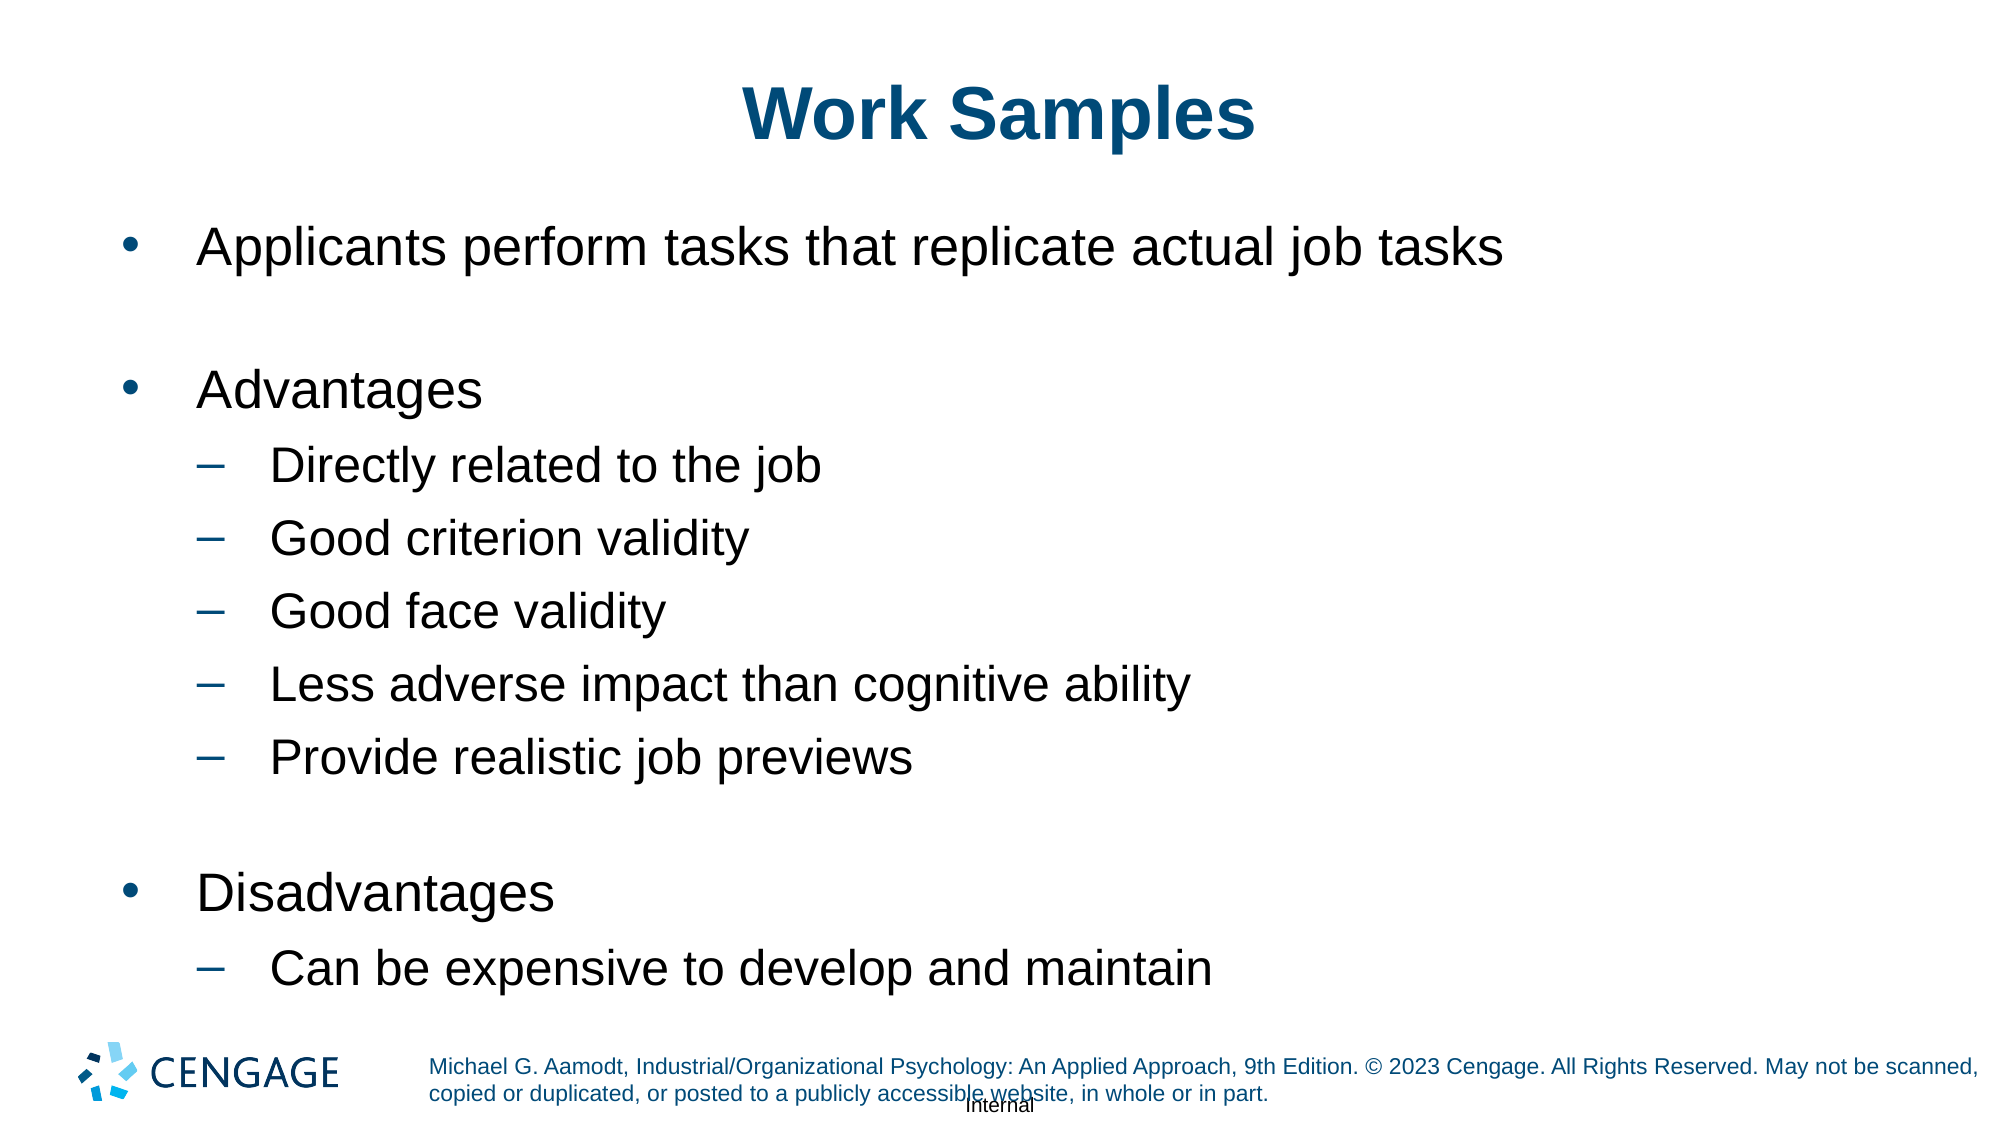

# Work Samples
Applicants perform tasks that replicate actual job tasks
Advantages
Directly related to the job
Good criterion validity
Good face validity
Less adverse impact than cognitive ability
Provide realistic job previews
Disadvantages
Can be expensive to develop and maintain